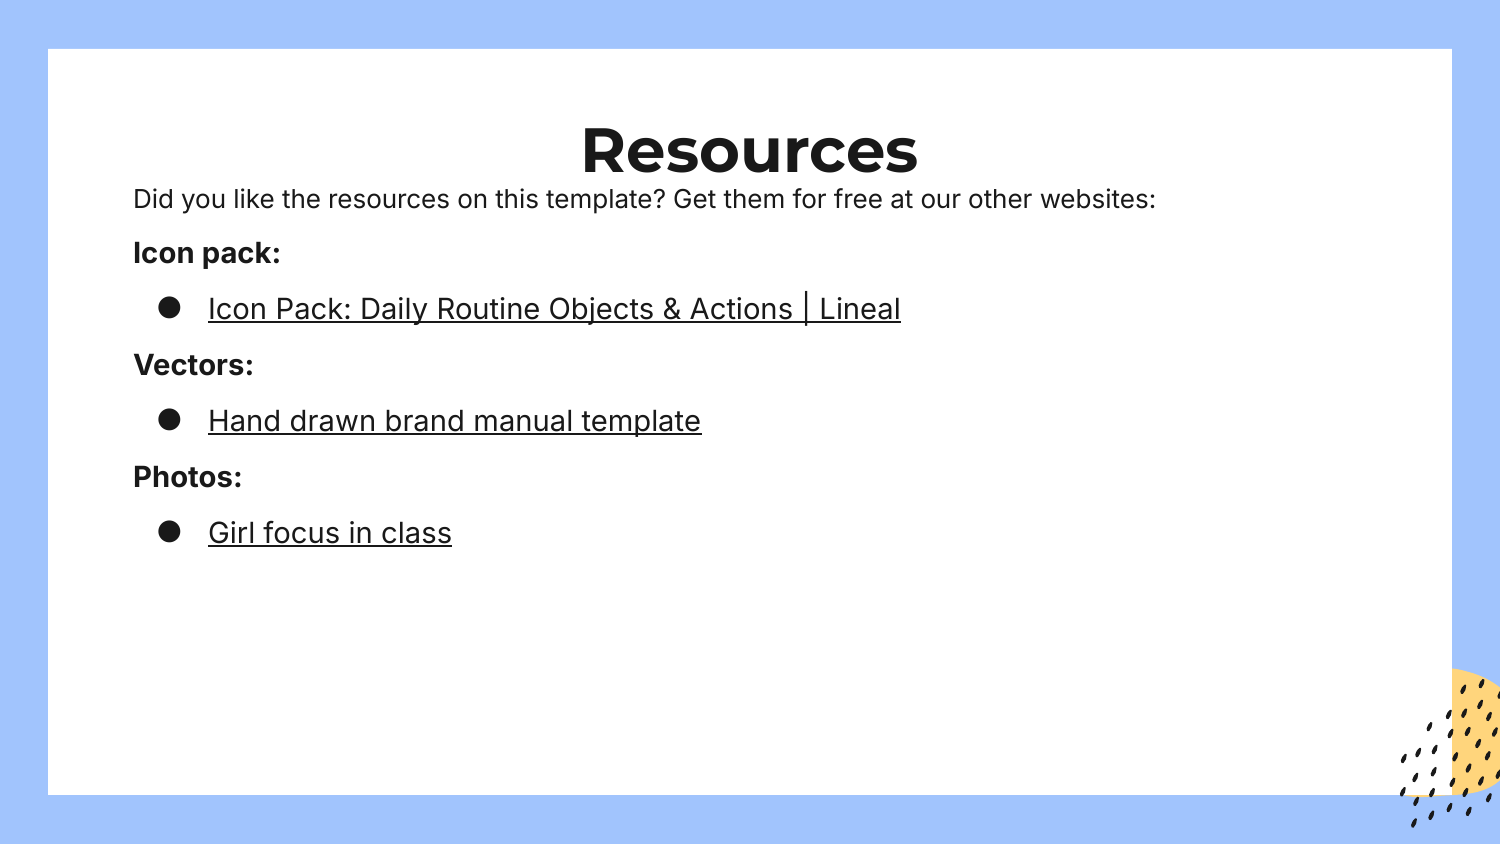

# Resources
Did you like the resources on this template? Get them for free at our other websites:
Icon pack:
Icon Pack: Daily Routine Objects & Actions | Lineal
Vectors:
Hand drawn brand manual template
Photos:
Girl focus in class